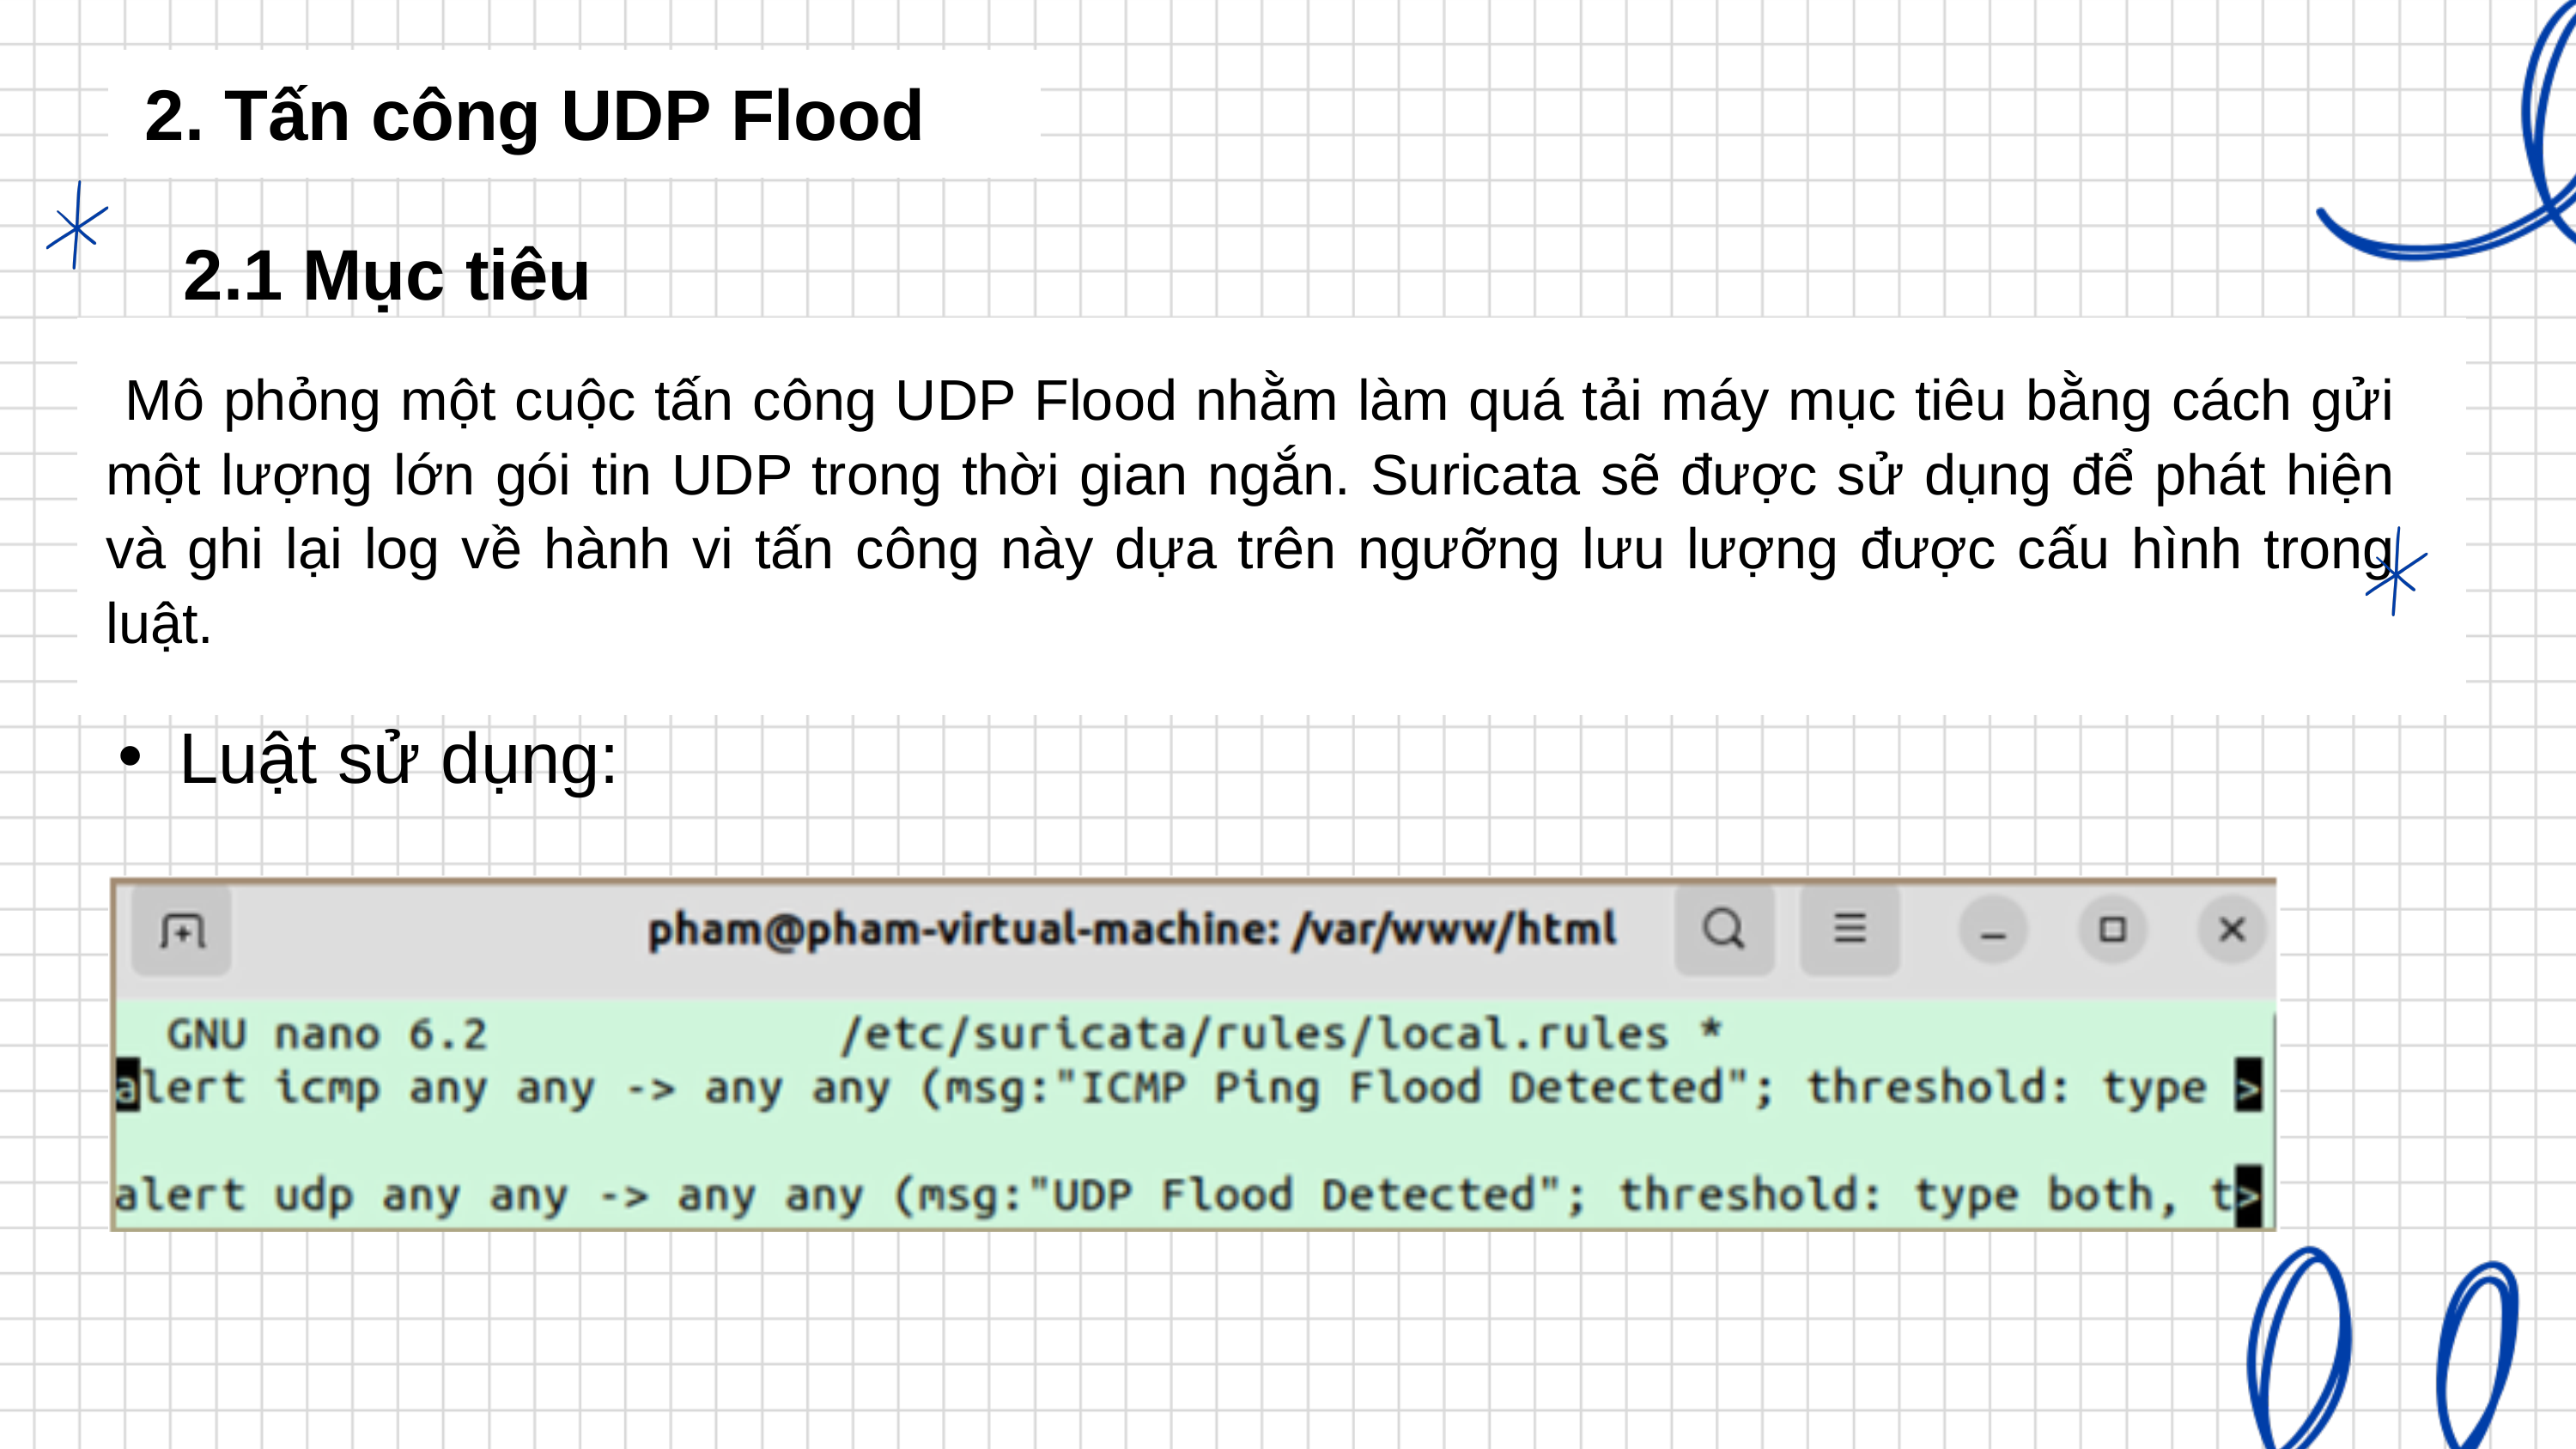

2. Tấn công UDP Flood

2.1 Mục tiêu

 Mô phỏng một cuộc tấn công UDP Flood nhằm làm quá tải máy mục tiêu bằng cách gửi một lượng lớn gói tin UDP trong thời gian ngắn. Suricata sẽ được sử dụng để phát hiện và ghi lại log về hành vi tấn công này dựa trên ngưỡng lưu lượng được cấu hình trong luật.

Luật sử dụng: